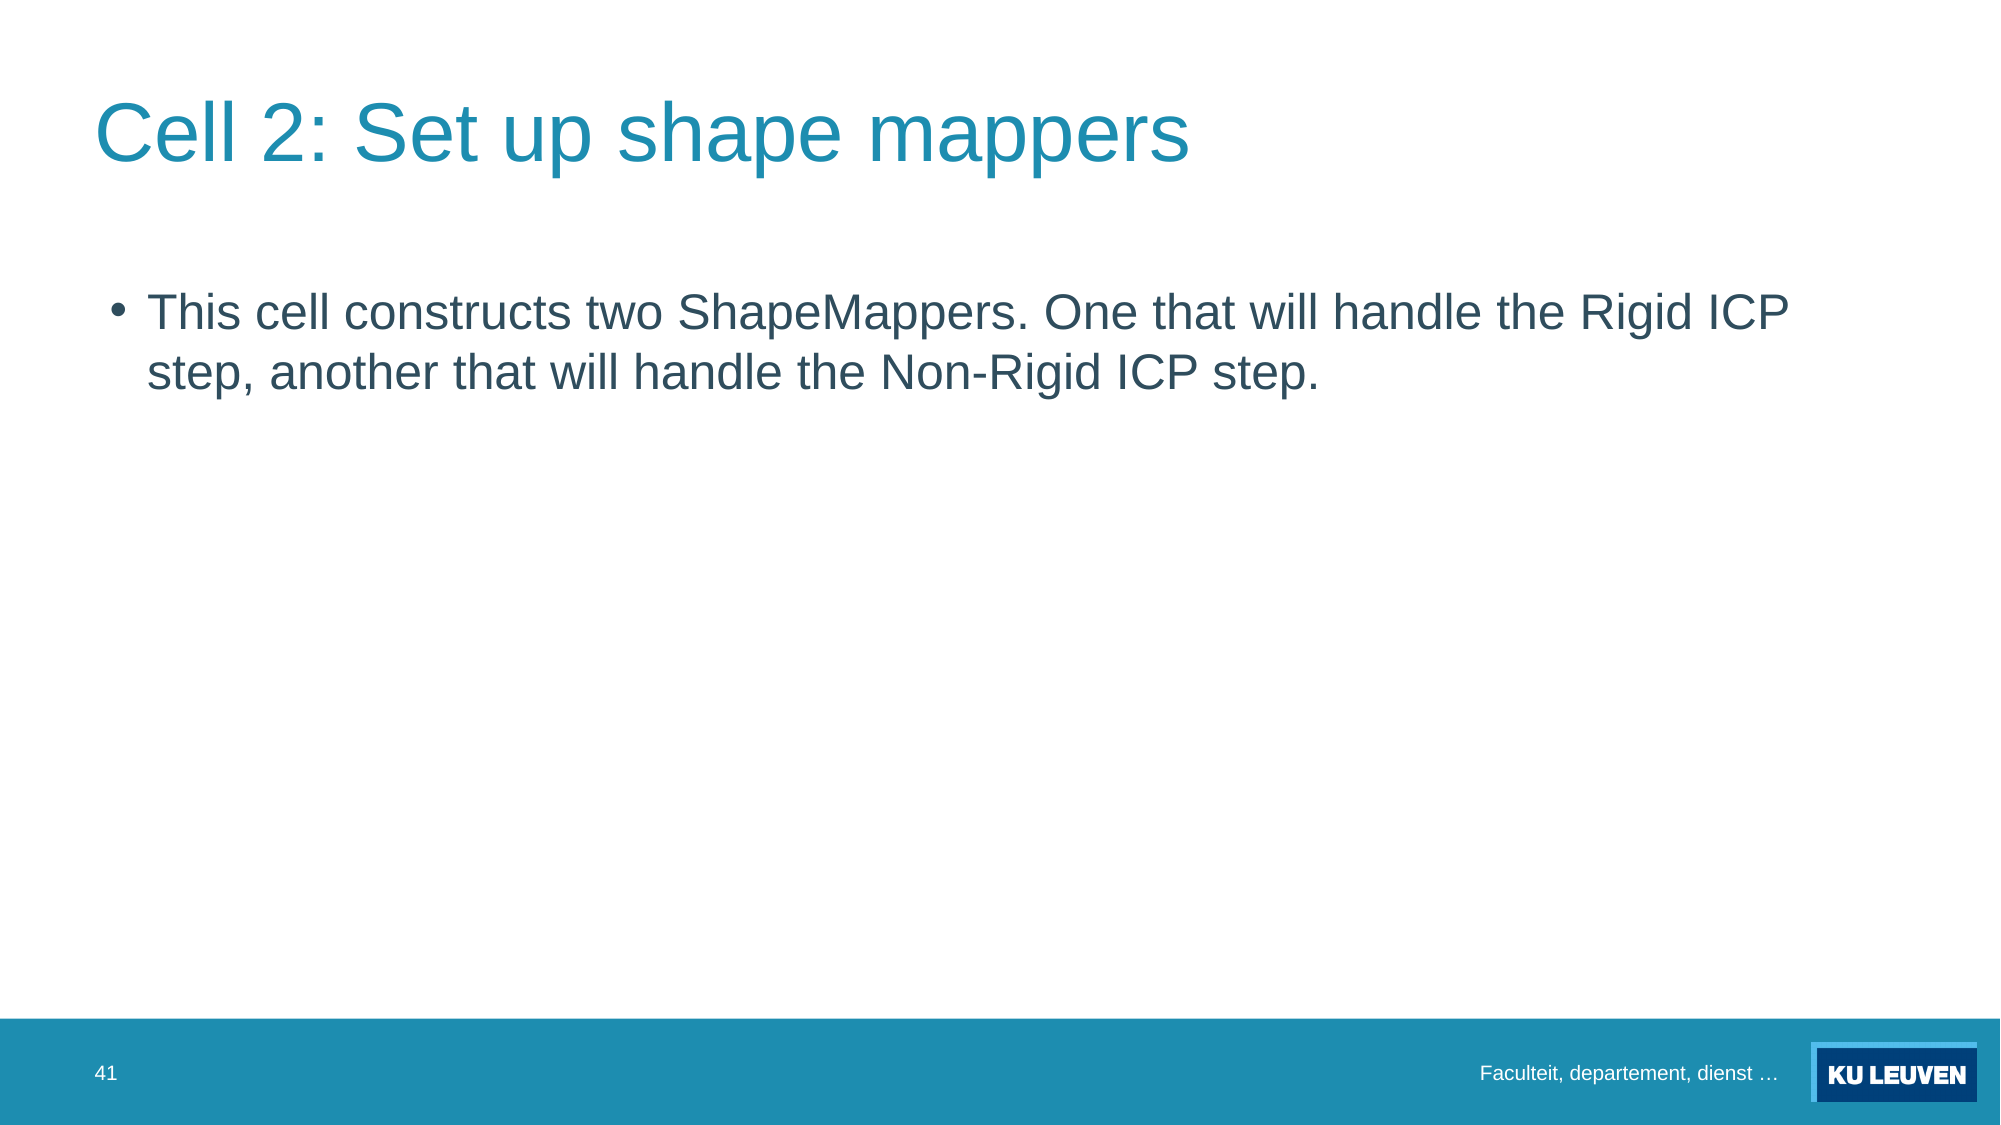

# Cell 2: Set up shape mappers
This cell constructs two ShapeMappers. One that will handle the Rigid ICP step, another that will handle the Non-Rigid ICP step.
41
Faculteit, departement, dienst …